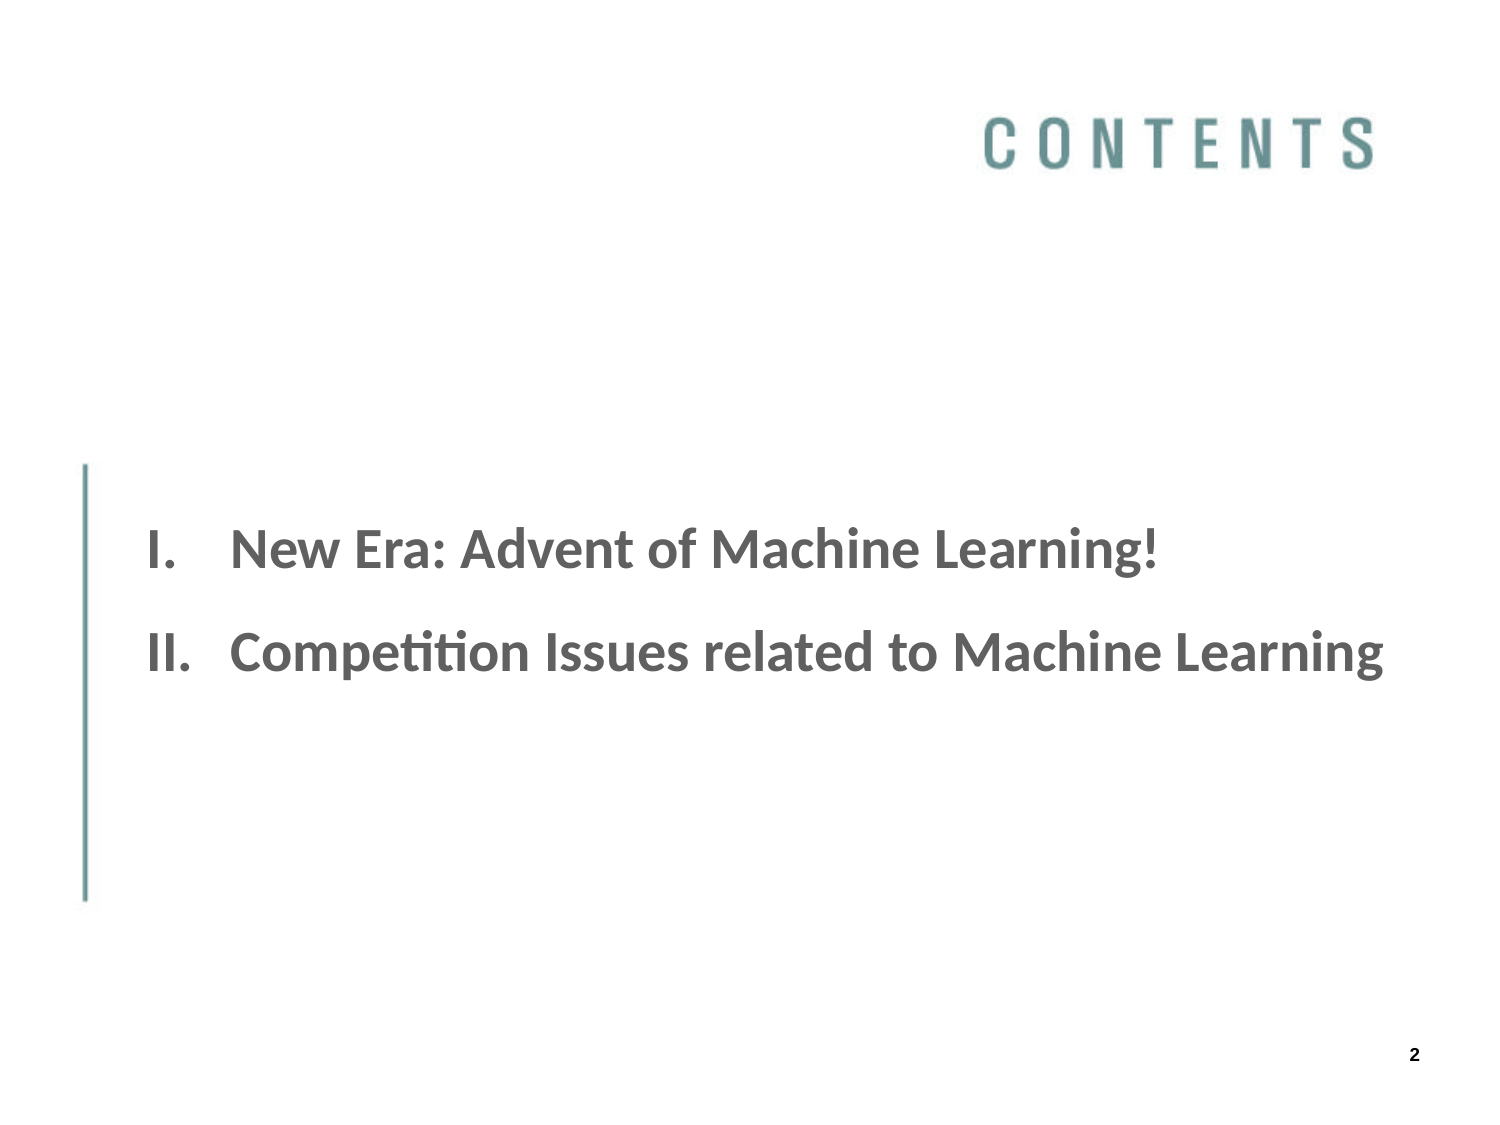

New Era: Advent of Machine Learning!
Competition Issues related to Machine Learning

2